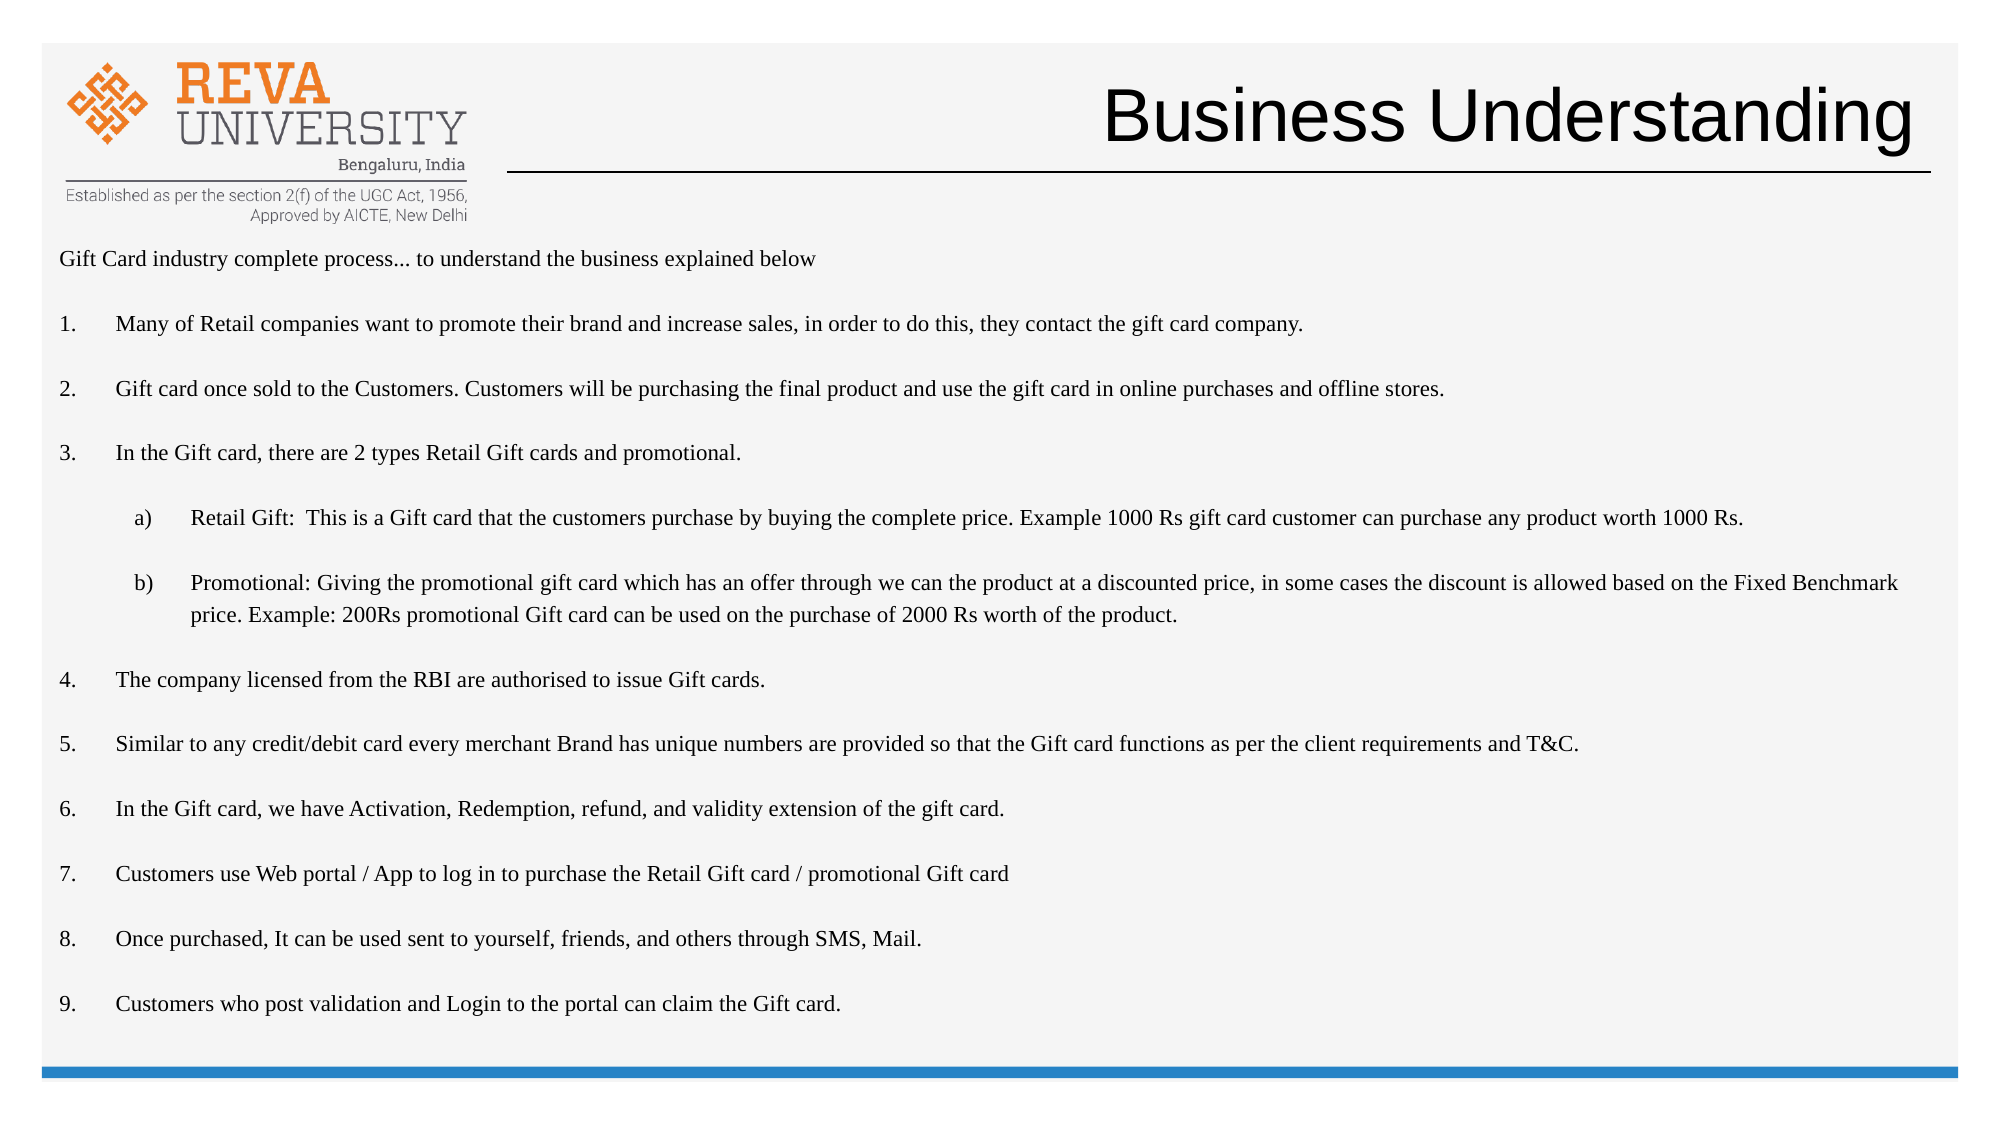

# Business Understanding
Gift Card industry complete process... to understand the business explained below
Many of Retail companies want to promote their brand and increase sales, in order to do this, they contact the gift card company.
Gift card once sold to the Customers. Customers will be purchasing the final product and use the gift card in online purchases and offline stores.
In the Gift card, there are 2 types Retail Gift cards and promotional.
Retail Gift:  This is a Gift card that the customers purchase by buying the complete price. Example 1000 Rs gift card customer can purchase any product worth 1000 Rs.
Promotional: Giving the promotional gift card which has an offer through we can the product at a discounted price, in some cases the discount is allowed based on the Fixed Benchmark price. Example: 200Rs promotional Gift card can be used on the purchase of 2000 Rs worth of the product.
The company licensed from the RBI are authorised to issue Gift cards.
Similar to any credit/debit card every merchant Brand has unique numbers are provided so that the Gift card functions as per the client requirements and T&C.
In the Gift card, we have Activation, Redemption, refund, and validity extension of the gift card.
Customers use Web portal / App to log in to purchase the Retail Gift card / promotional Gift card
Once purchased, It can be used sent to yourself, friends, and others through SMS, Mail.
Customers who post validation and Login to the portal can claim the Gift card.